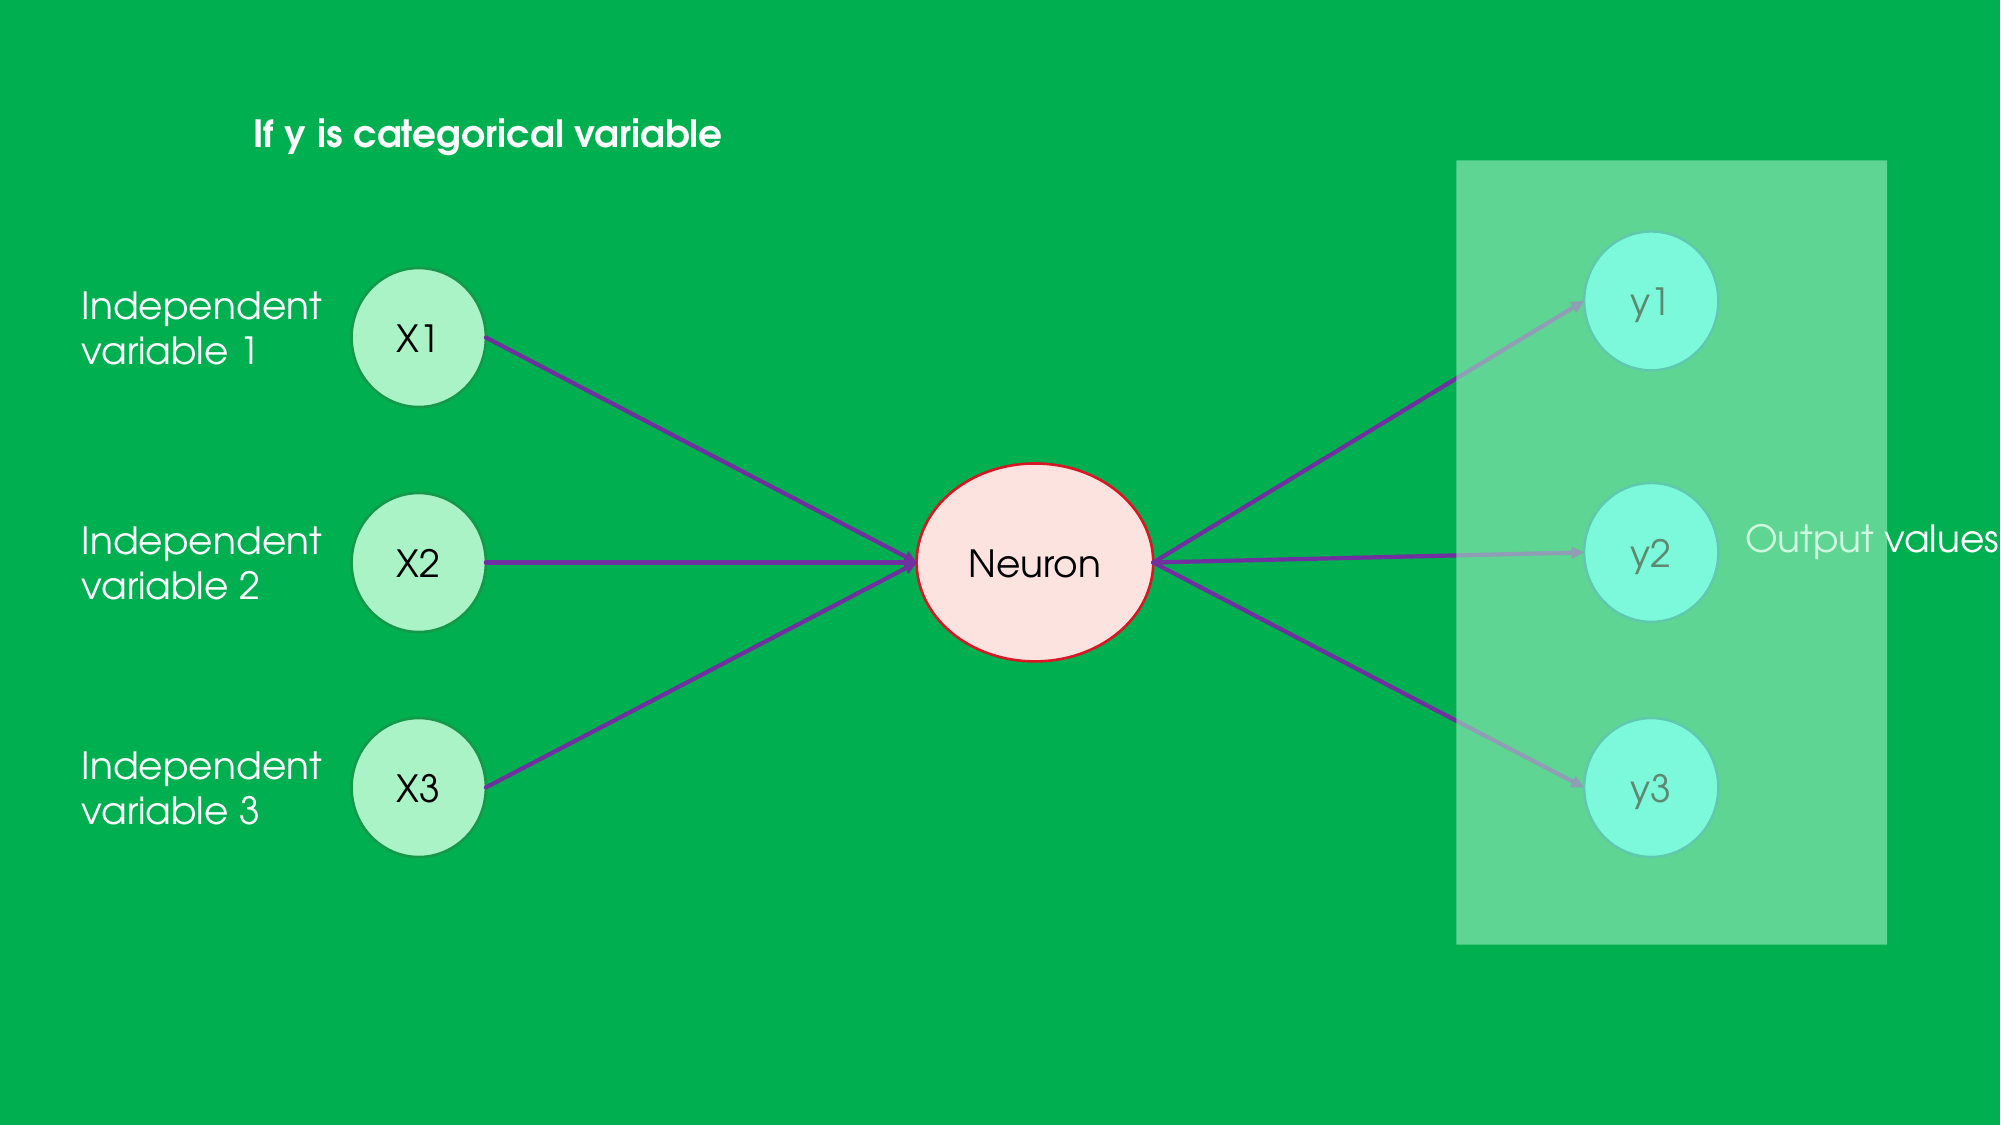

If y is categorical variable

y1
X1
Independent variable 1
Neuron
y2
X2
Output values
Independent variable 2
y3
X3
Independent variable 3